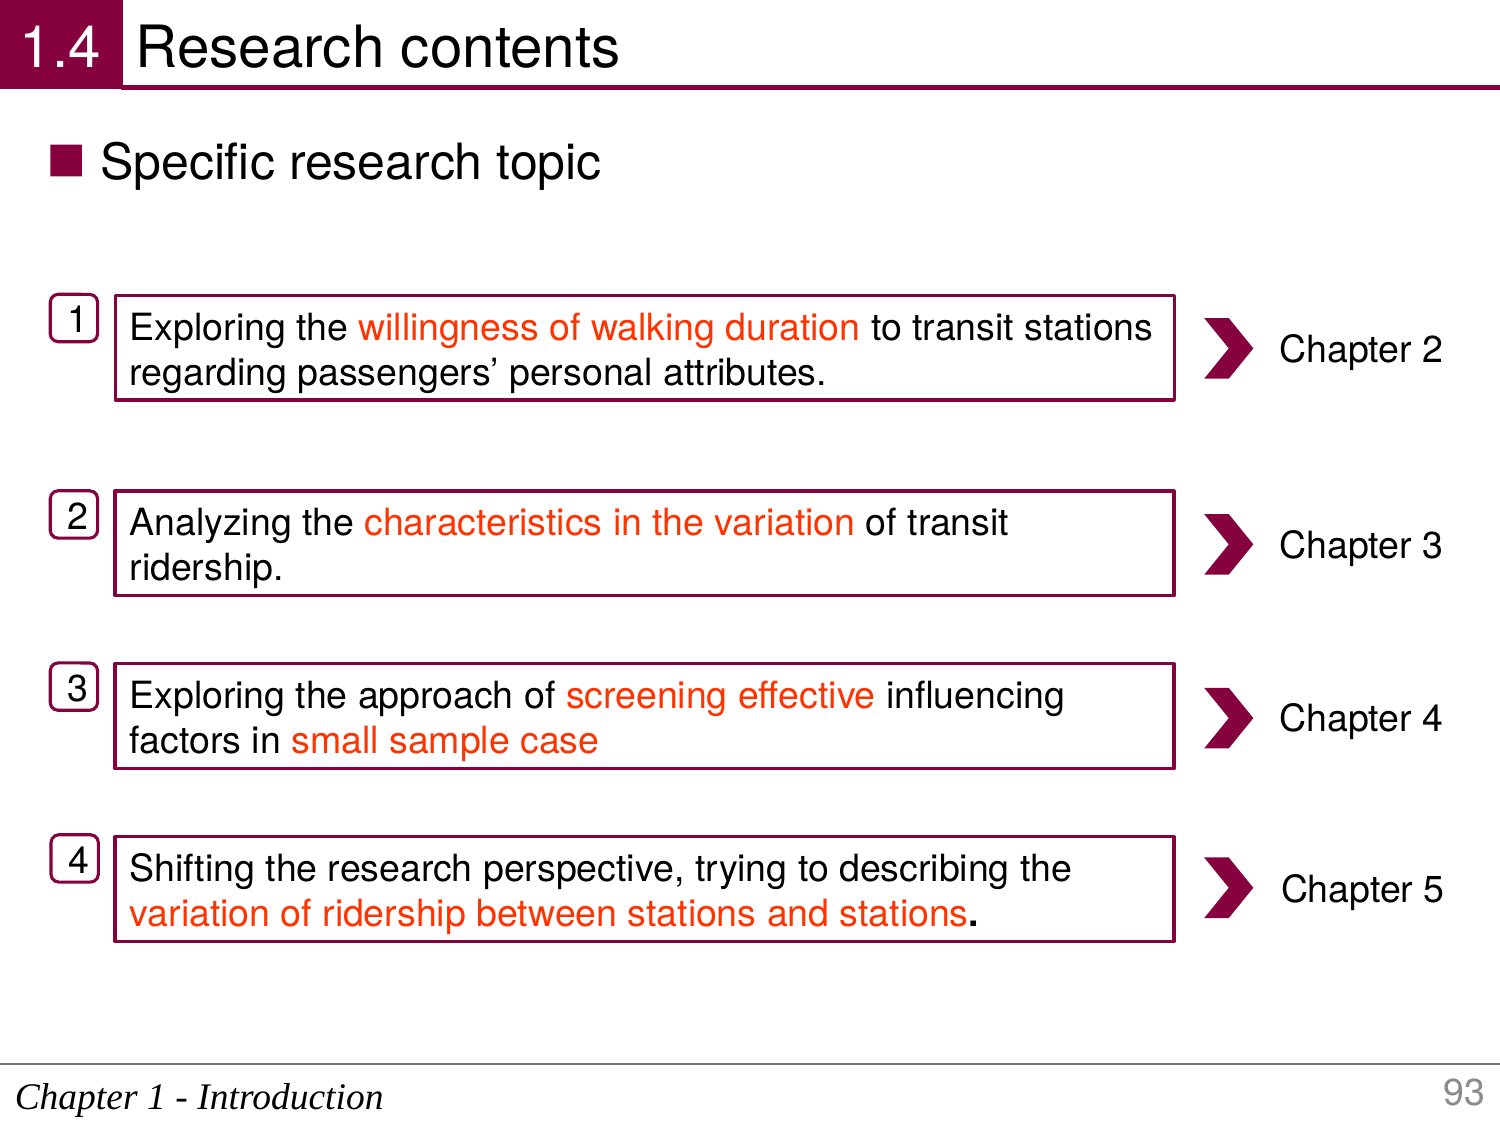

1.4
Research contents
Specific research topic

1
Exploring the willingness of walking duration to transit stations regarding passengers’ personal attributes.
Chapter 2

2
Analyzing the characteristics in the variation of transit ridership.
Chapter 3

3
Exploring the approach of screening effective influencing factors in small sample case
Chapter 4

4
Shifting the research perspective, trying to describing the variation of ridership between stations and stations.
Chapter 5

Chapter 1 - Introduction
93